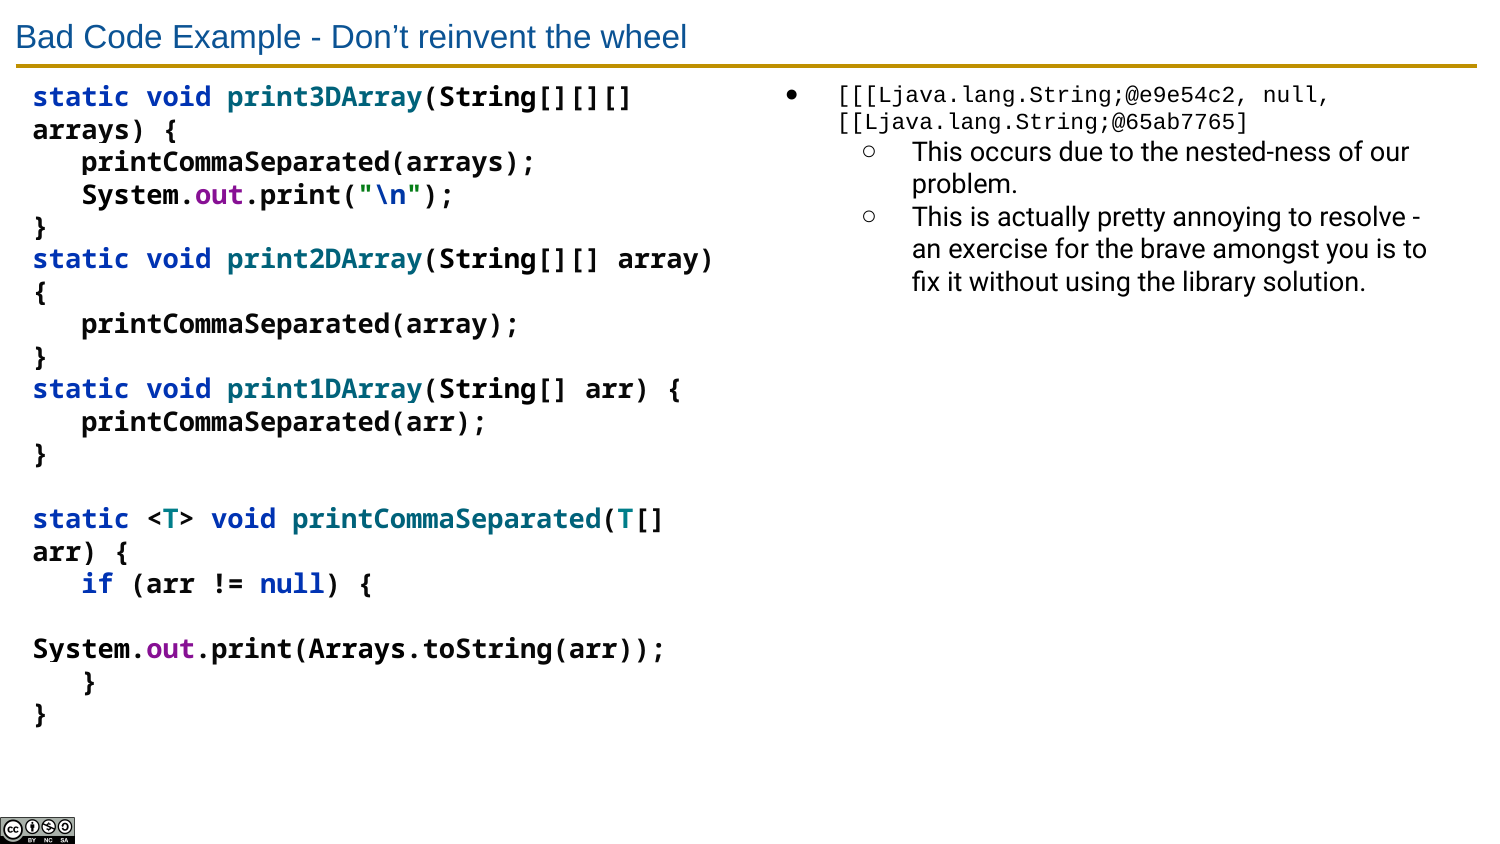

# Bad Code Example - Don’t reinvent the wheel
static void print3DArray(String[][][] arrays) {
   printCommaSeparated(arrays);
   System.out.print("\n");
}
static void print2DArray(String[][] array) {
   printCommaSeparated(array);
}
static void print1DArray(String[] arr) {
   printCommaSeparated(arr);
}

static <T> void printCommaSeparated(T[] arr) {
   if (arr != null) {
       System.out.print(Arrays.toString(arr));
   }
}

[[[Ljava.lang.String;@e9e54c2, null, [[Ljava.lang.String;@65ab7765]
This occurs due to the nested-ness of our problem.
This is actually pretty annoying to resolve - an exercise for the brave amongst you is to fix it without using the library solution.